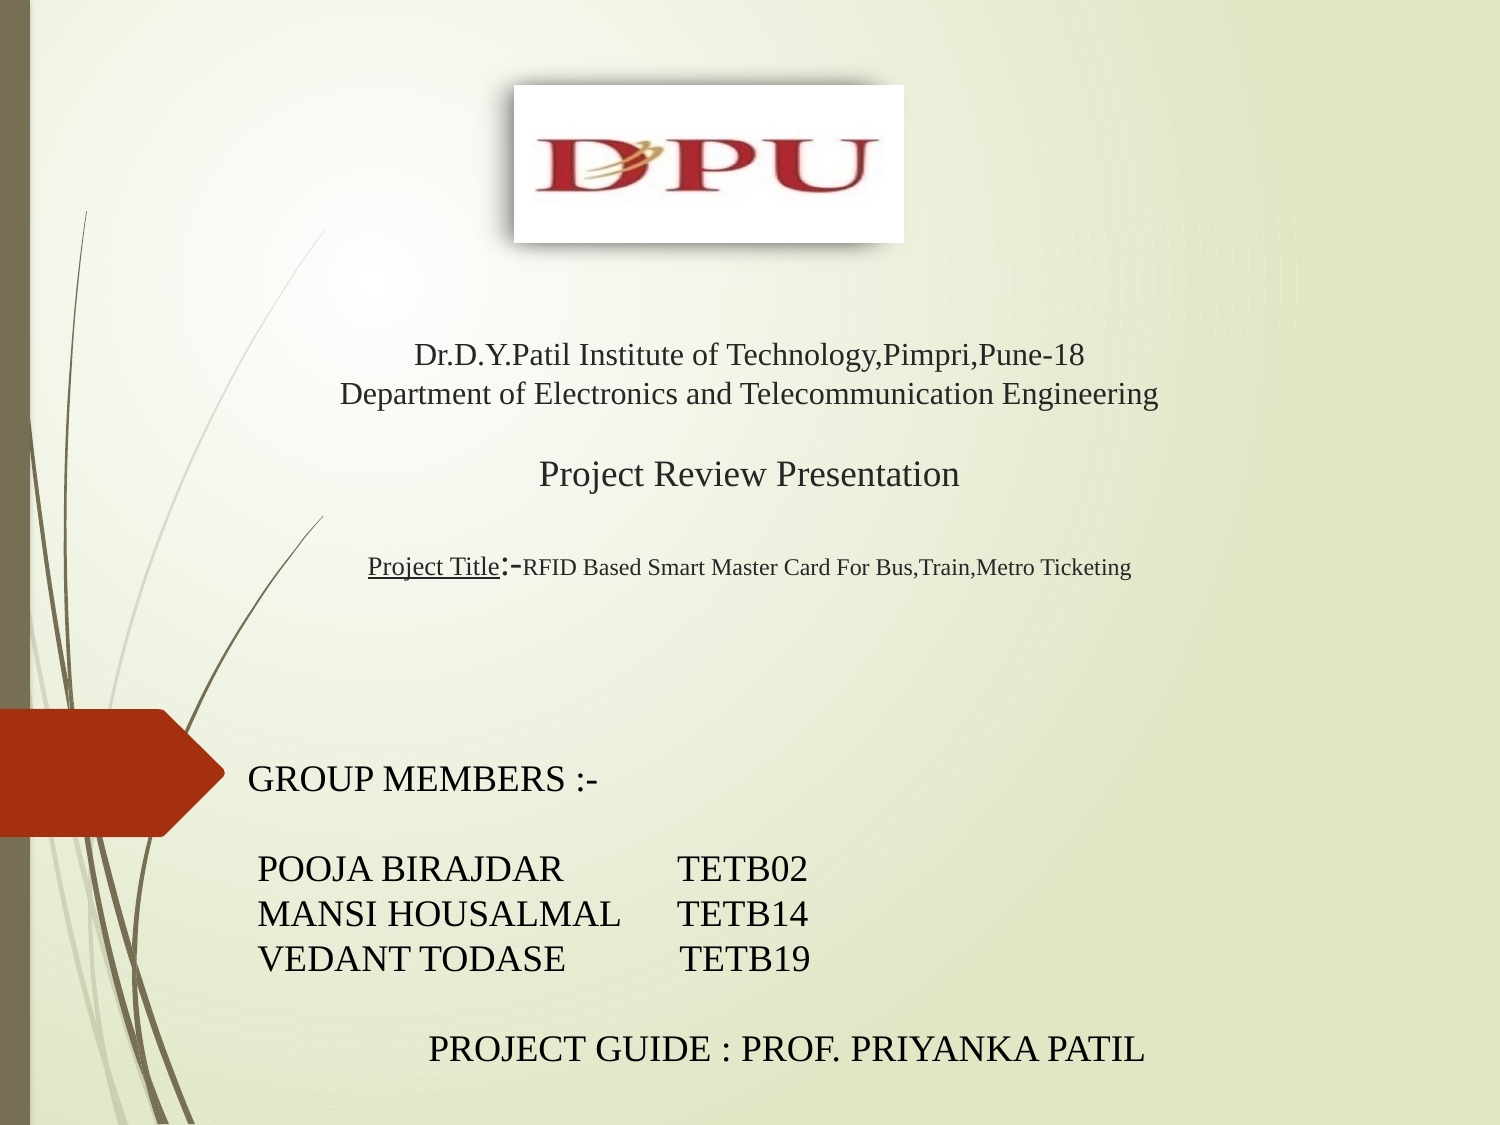

# Dr.D.Y.Patil Institute of Technology,Pimpri,Pune-18 Department of Electronics and Telecommunication Engineering Project Review Presentation Project Title:-RFID Based Smart Master Card For Bus,Train,Metro Ticketing

         GROUP MEMBERS :-

          POOJA BIRAJDAR            TETB02
          MANSI HOUSALMAL      TETB14
          VEDANT TODASE            TETB19

                            PROJECT GUIDE : PROF. PRIYANKA PATIL